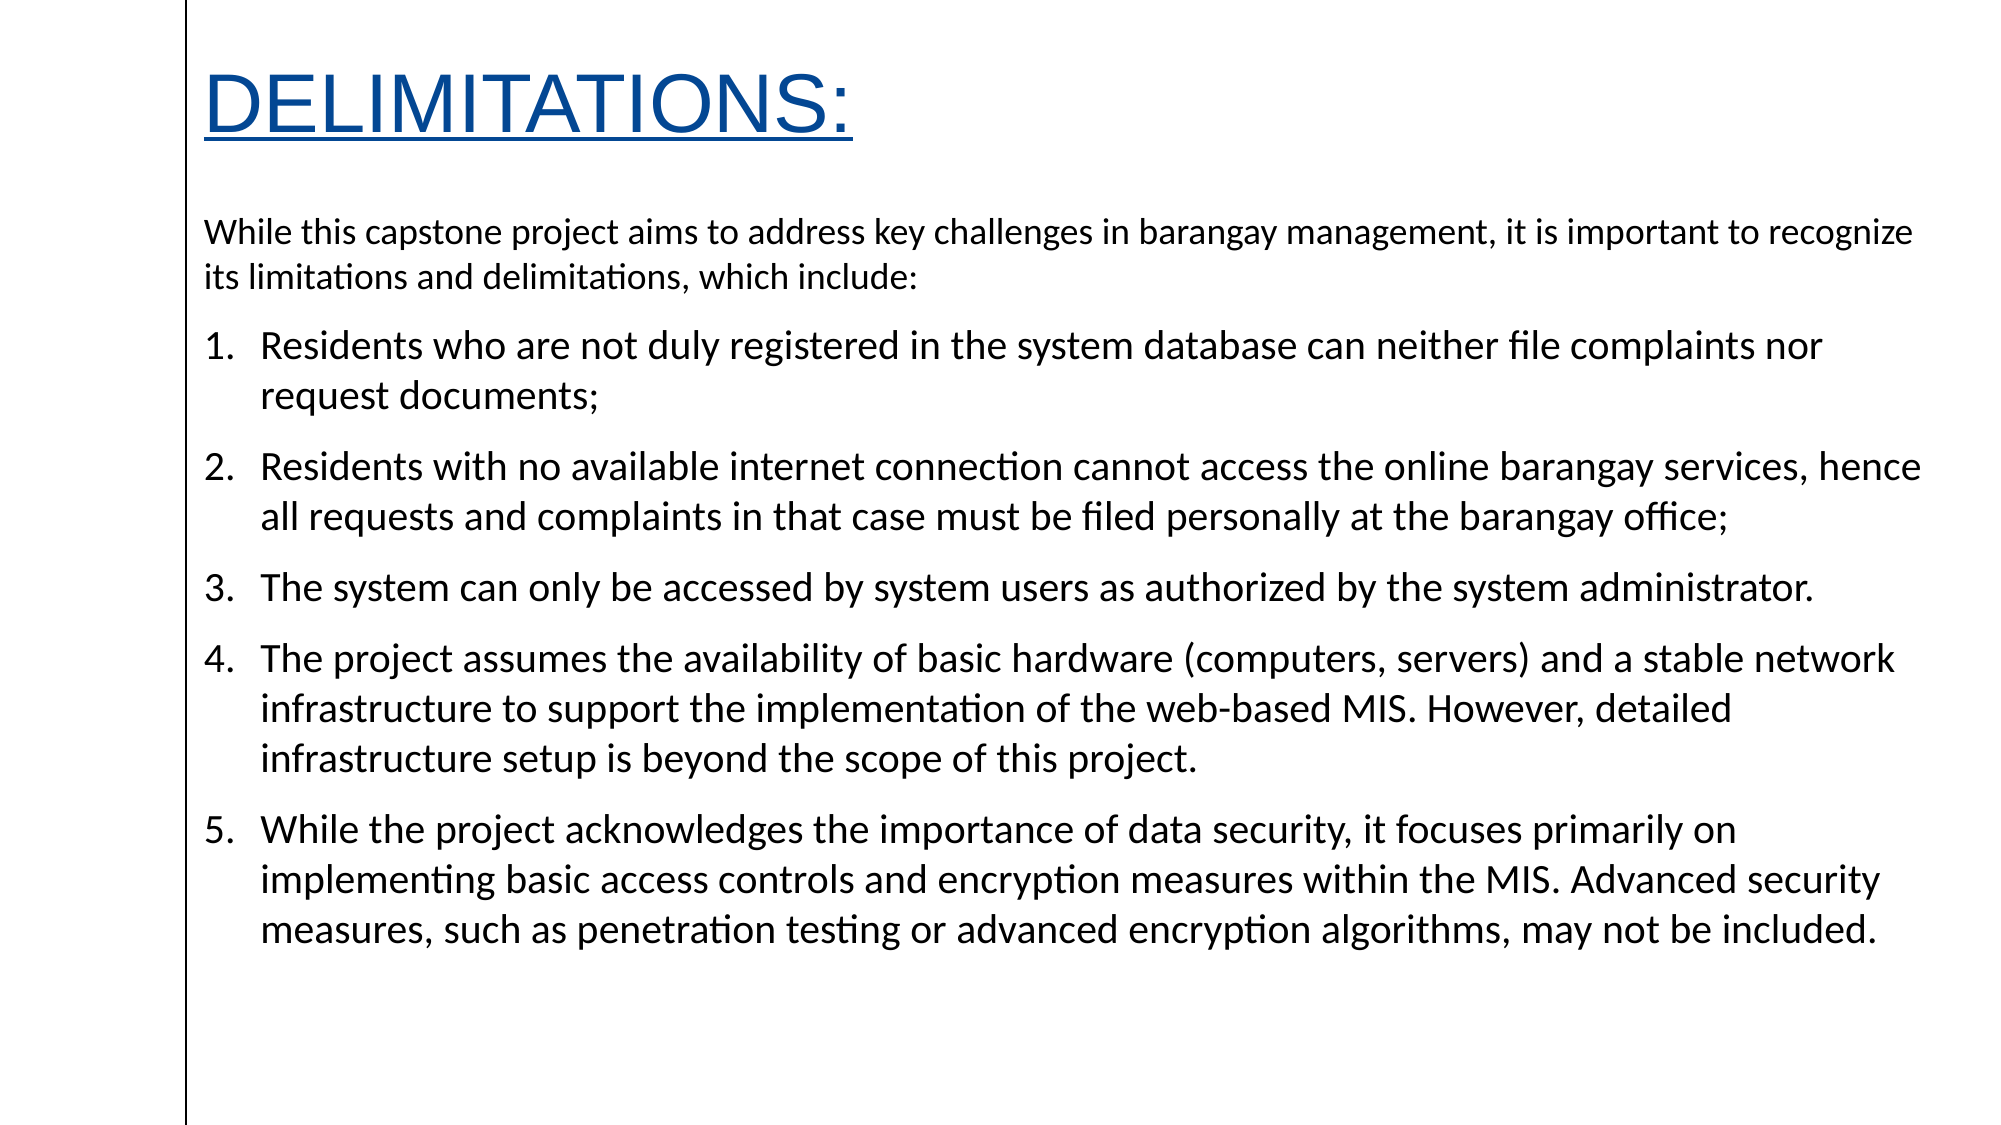

# Delimitations:
While this capstone project aims to address key challenges in barangay management, it is important to recognize its limitations and delimitations, which include:
Residents who are not duly registered in the system database can neither file complaints nor request documents;
Residents with no available internet connection cannot access the online barangay services, hence all requests and complaints in that case must be filed personally at the barangay office;
The system can only be accessed by system users as authorized by the system administrator.
The project assumes the availability of basic hardware (computers, servers) and a stable network infrastructure to support the implementation of the web-based MIS. However, detailed infrastructure setup is beyond the scope of this project.
While the project acknowledges the importance of data security, it focuses primarily on implementing basic access controls and encryption measures within the MIS. Advanced security measures, such as penetration testing or advanced encryption algorithms, may not be included.